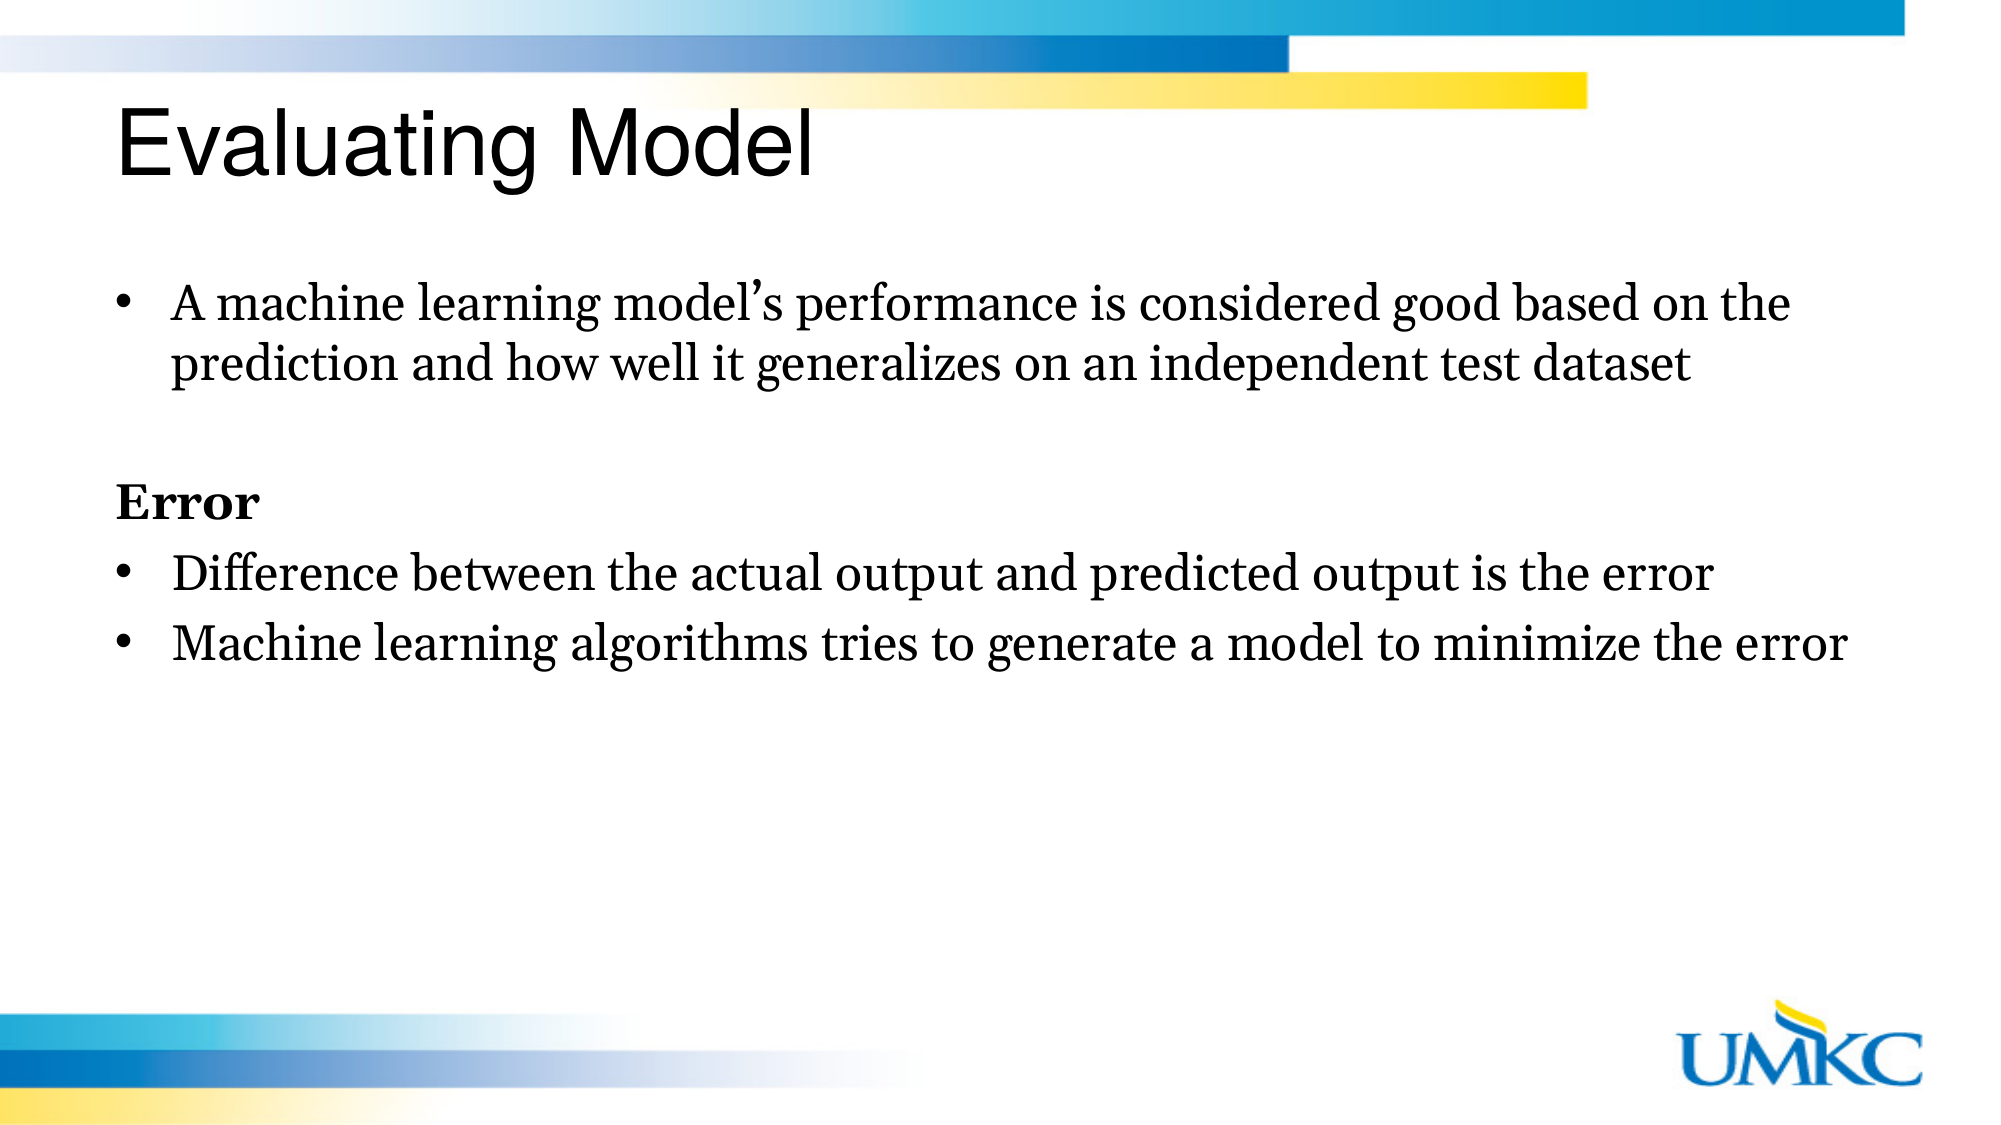

# Evaluating Model
A machine learning model’s performance is considered good based on the prediction and how well it generalizes on an independent test dataset

Error
Difference between the actual output and predicted output is the error
Machine learning algorithms tries to generate a model to minimize the error